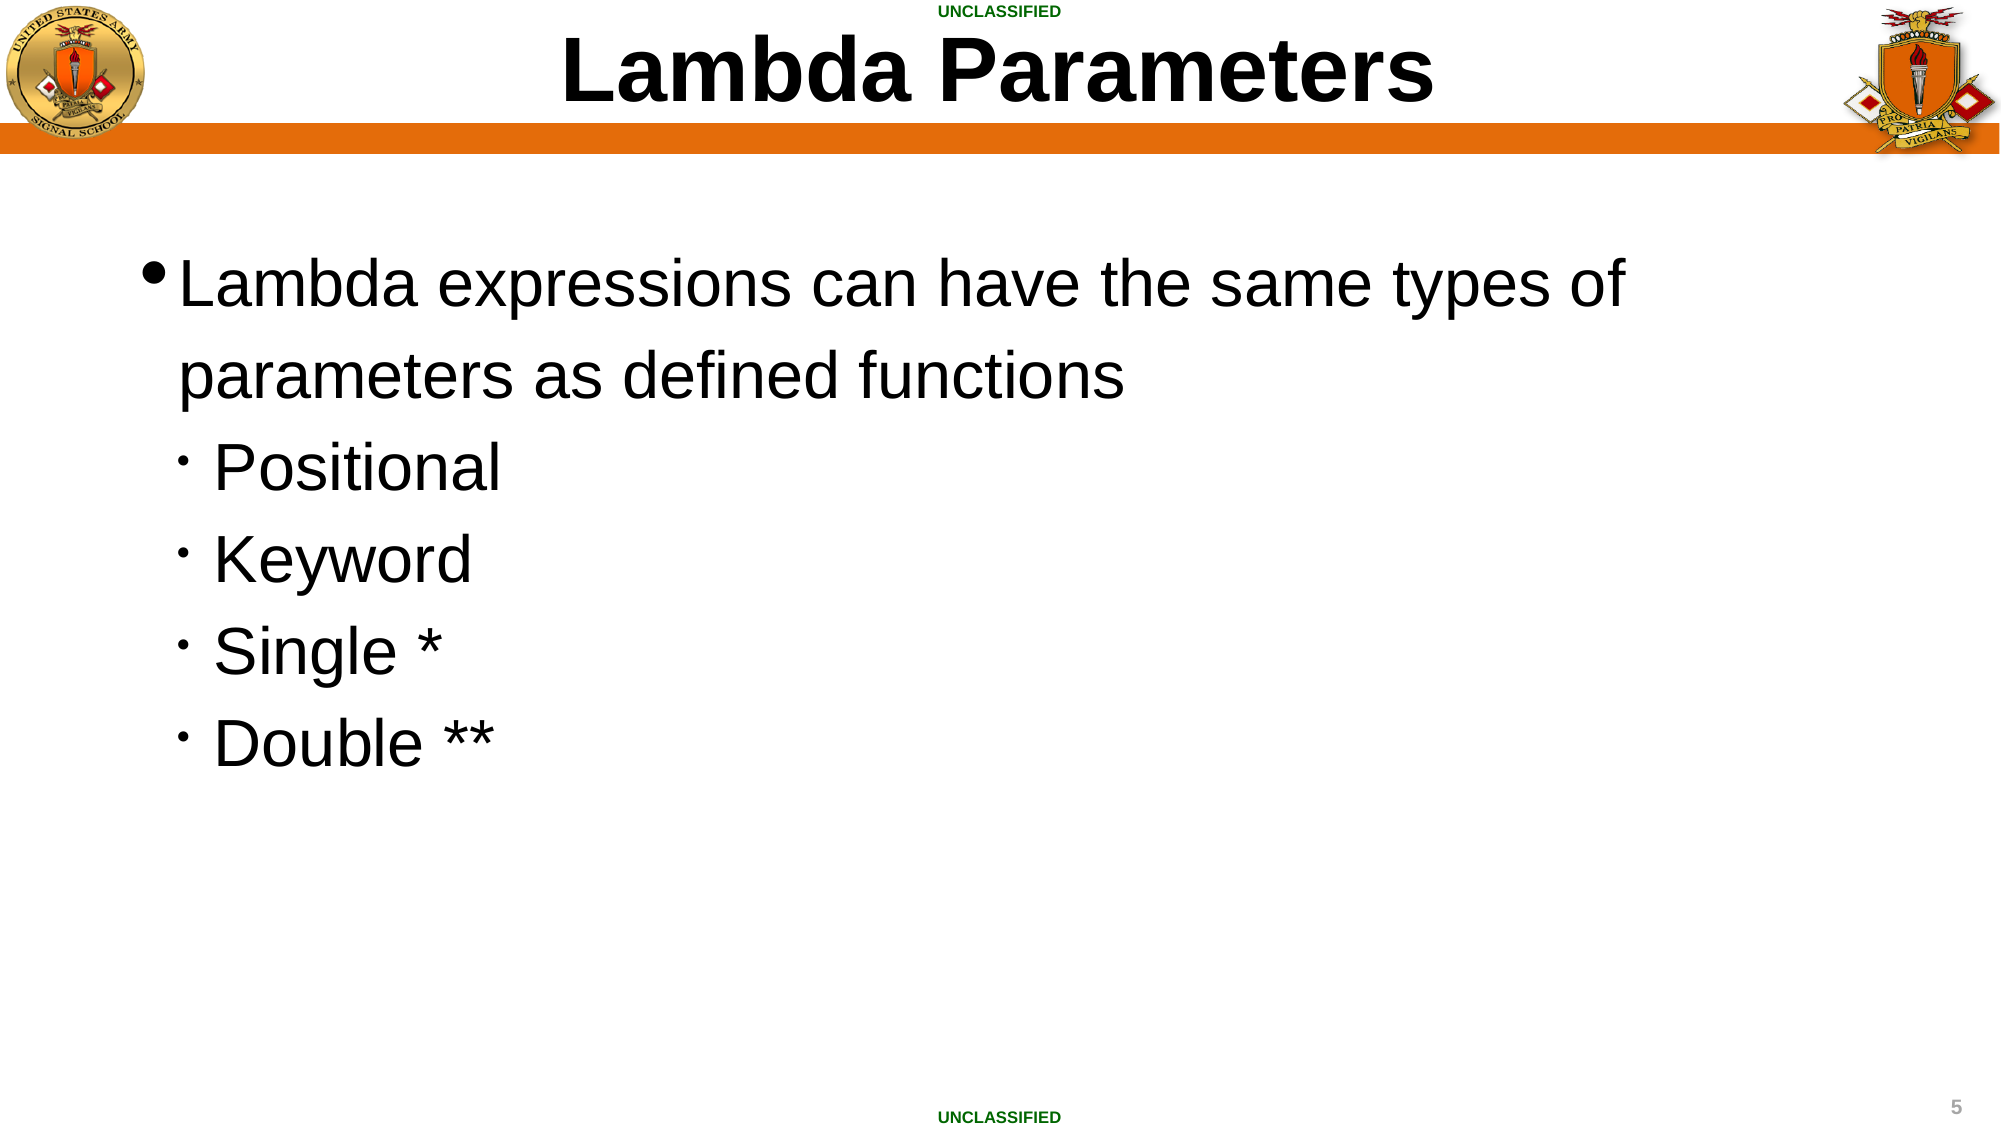

Lambda Parameters
Lambda expressions can have the same types of parameters as defined functions
Positional
Keyword
Single *
Double **